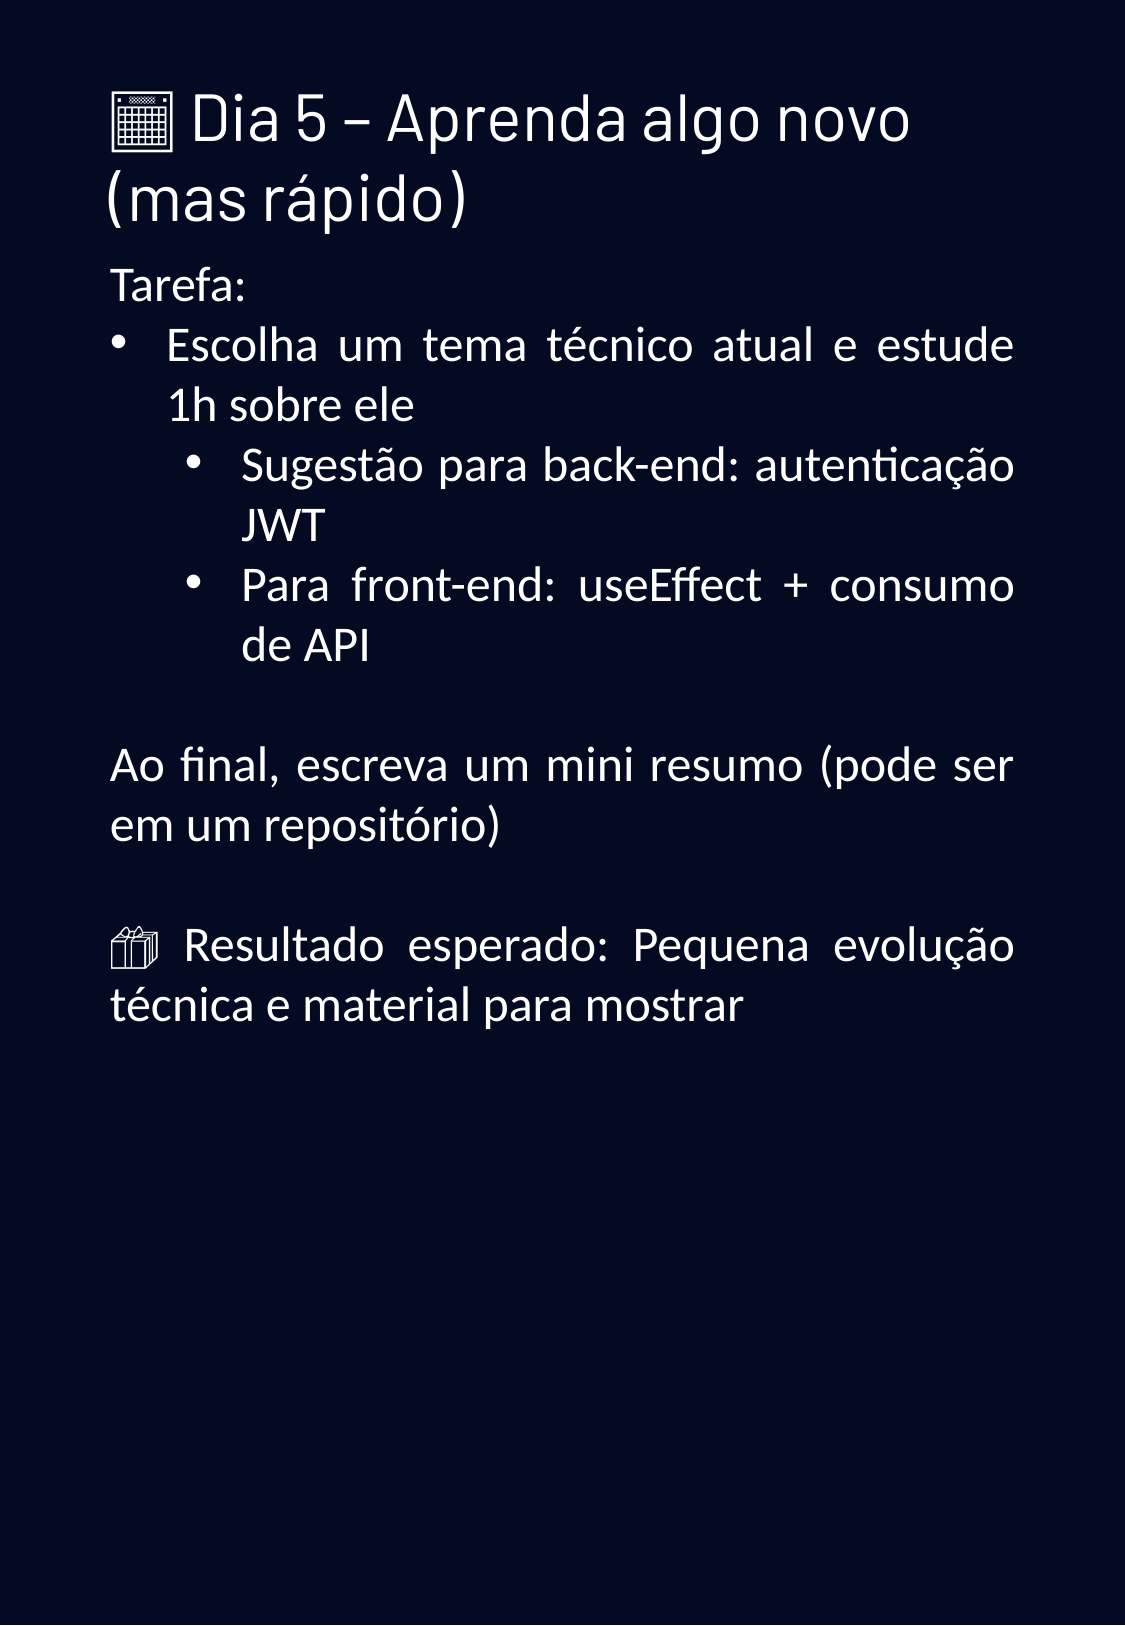

📅 Dia 5 – Aprenda algo novo (mas rápido)
Tarefa:
Escolha um tema técnico atual e estude 1h sobre ele
Sugestão para back-end: autenticação JWT
Para front-end: useEffect + consumo de API

Ao final, escreva um mini resumo (pode ser em um repositório)

🎁 Resultado esperado: Pequena evolução técnica e material para mostrar